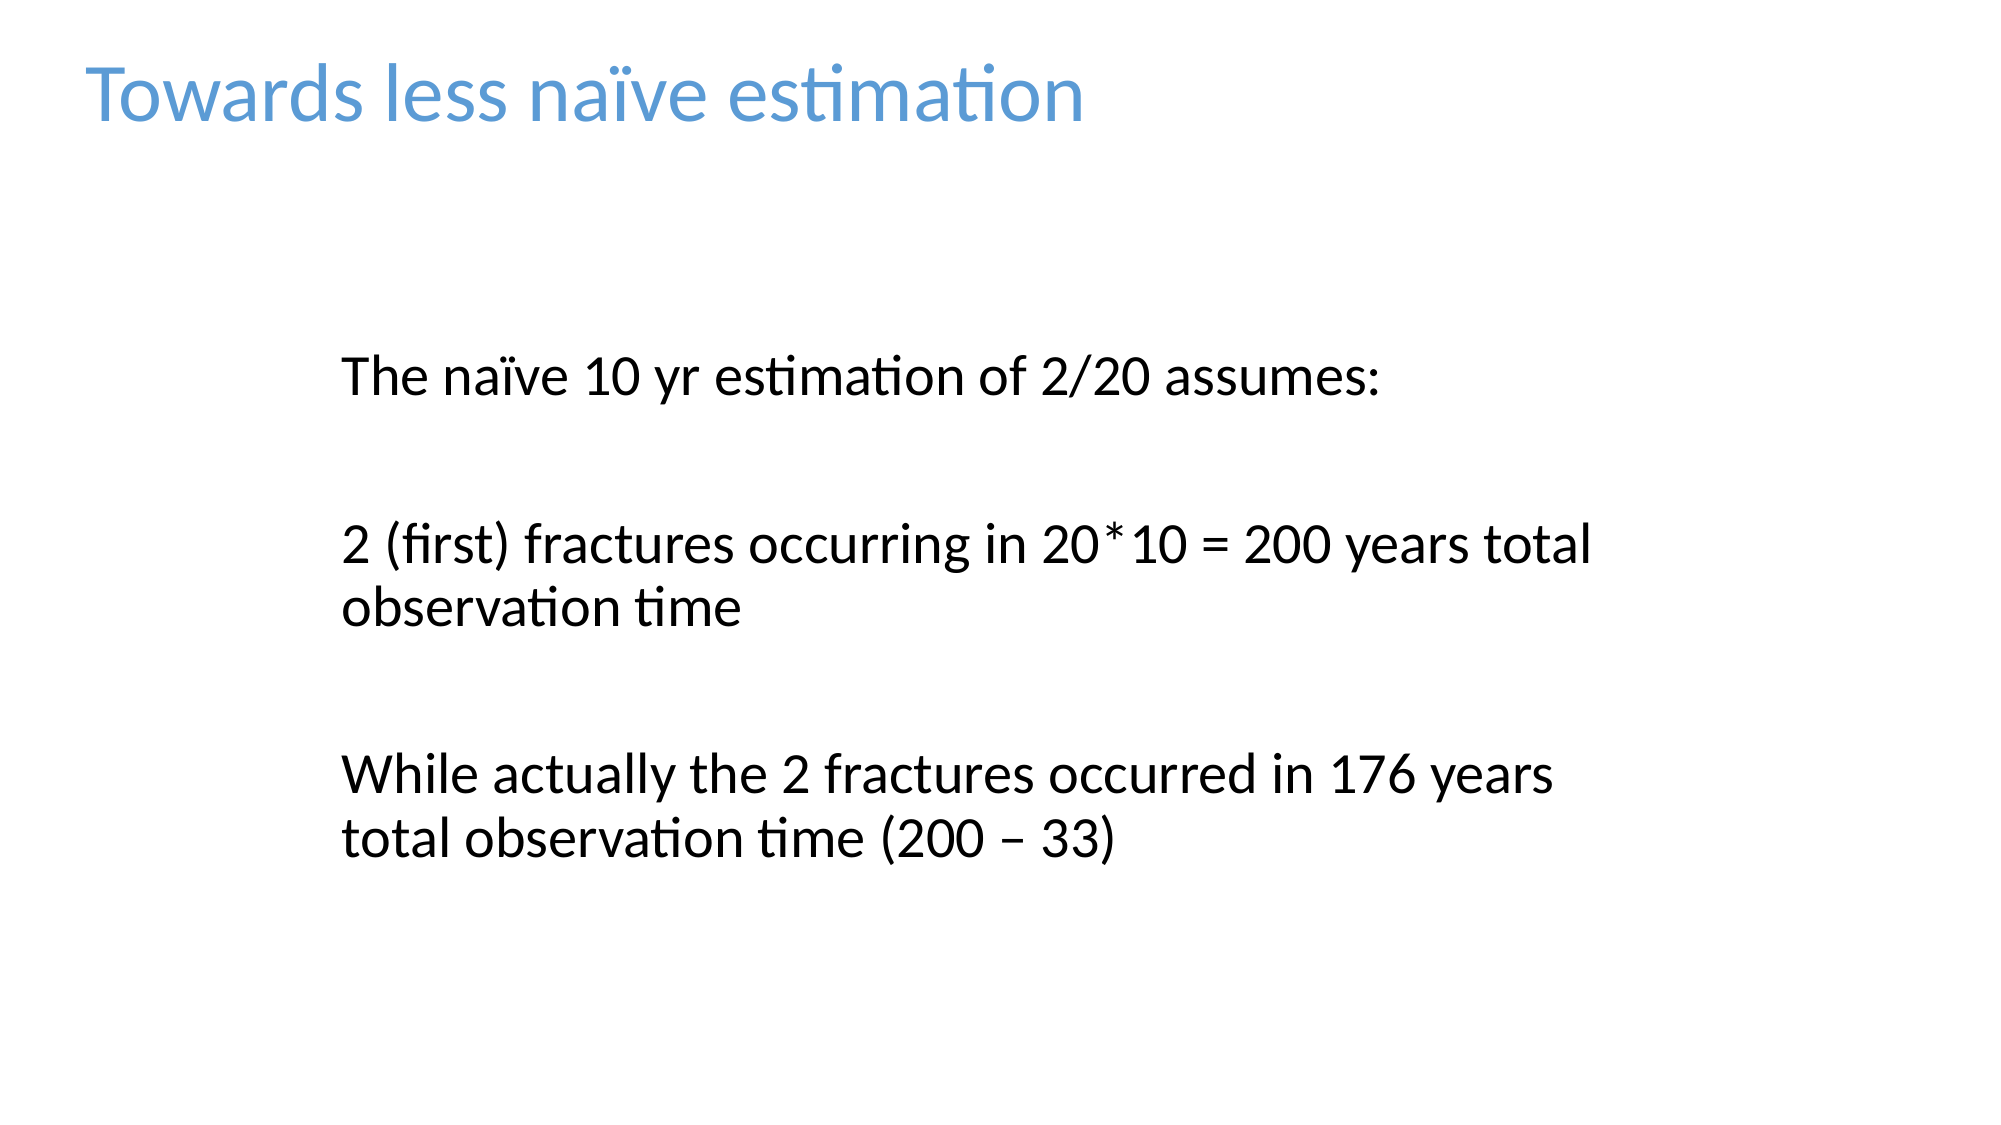

Towards less naïve estimation
The naïve 10 yr estimation of 2/20 assumes:

2 (first) fractures occurring in 20*10 = 200 years total observation time

While actually the 2 fractures occurred in 176 years total observation time (200 – 33)

http://www.handboekbuitenpromoveren.nl